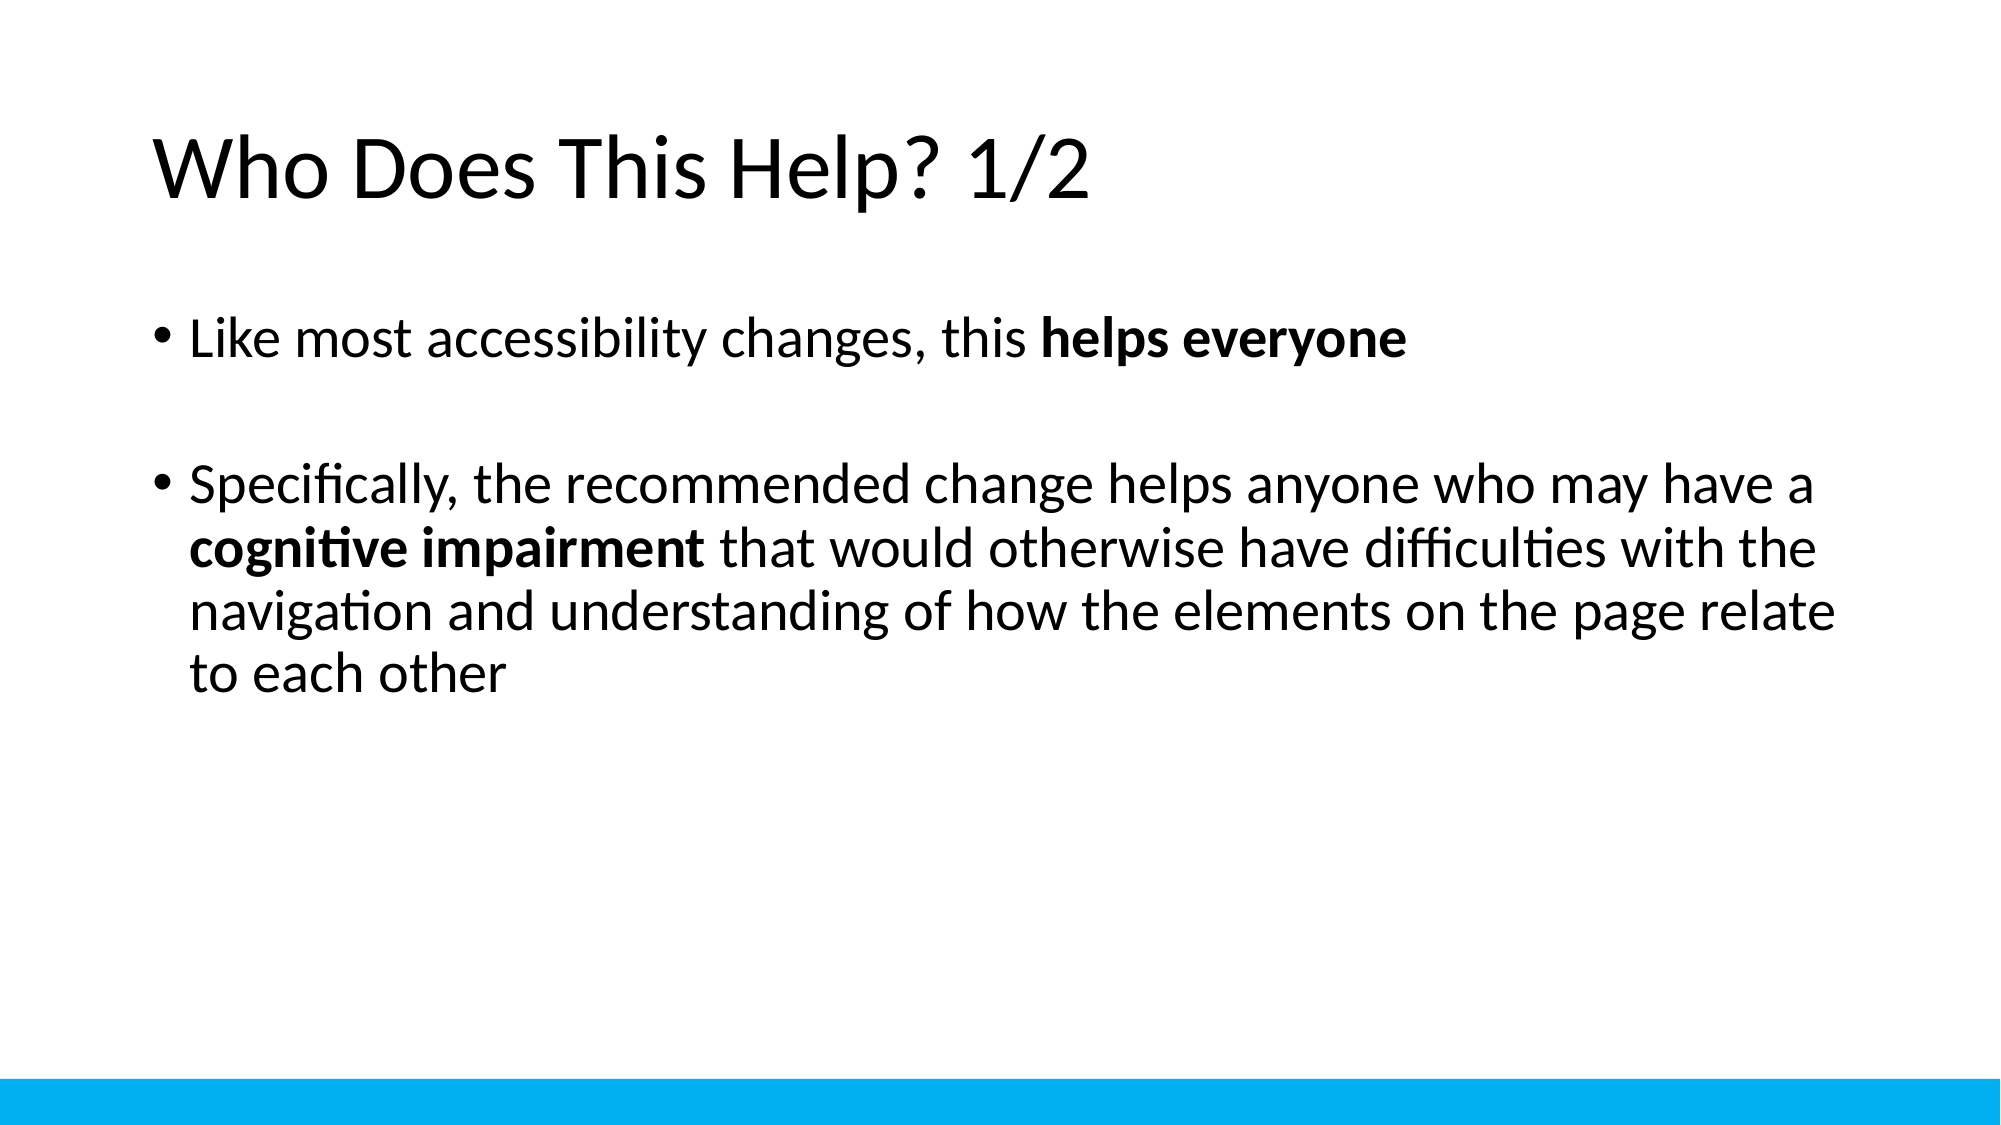

# Who Does This Help? 1/2
Like most accessibility changes, this helps everyone

Specifically, the recommended change helps anyone who may have a cognitive impairment that would otherwise have difficulties with the navigation and understanding of how the elements on the page relate to each other